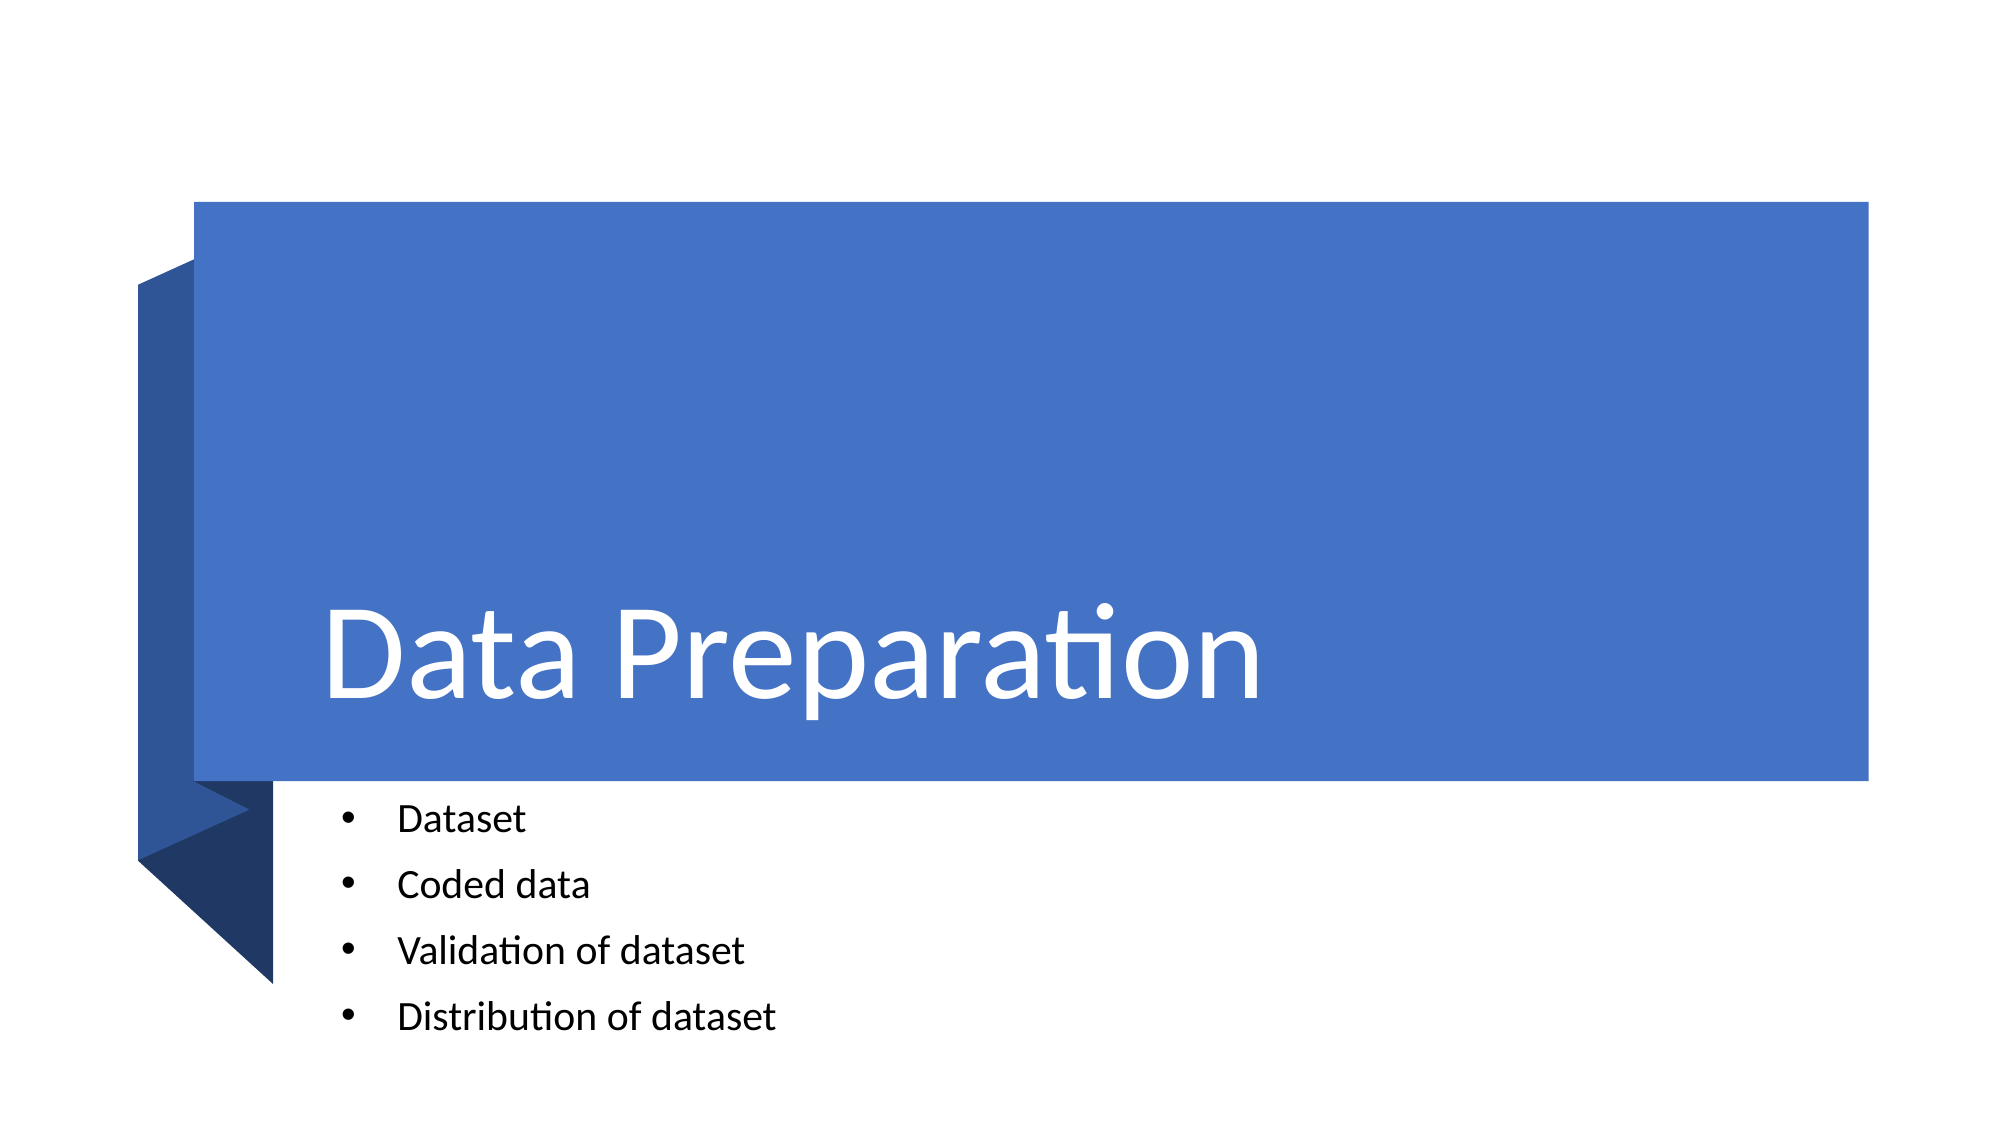

# Data Preparation

Dataset
Coded data
Validation of dataset
Distribution of dataset